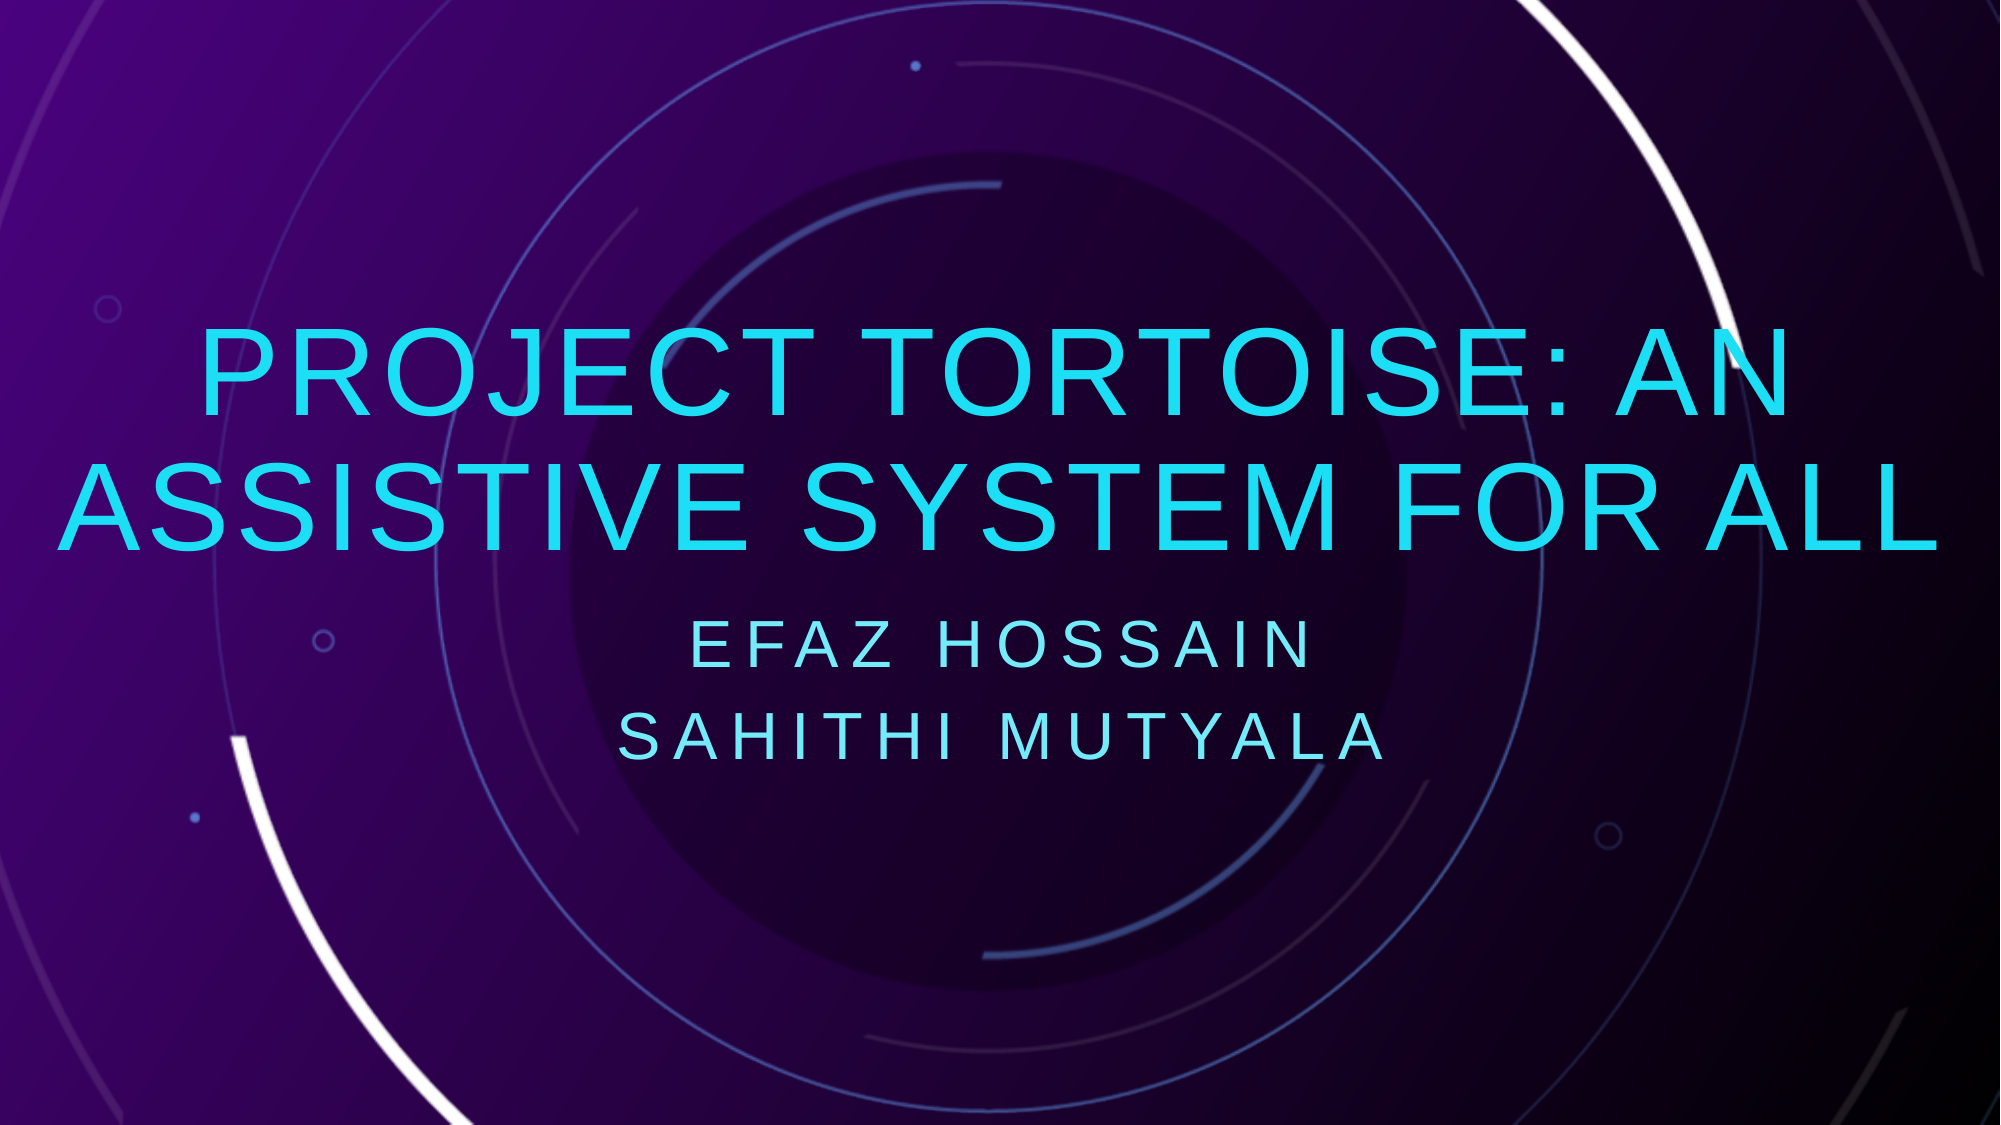

# Project Tortoise: An Assistive System for All
Efaz Hossain
Sahithi Mutyala